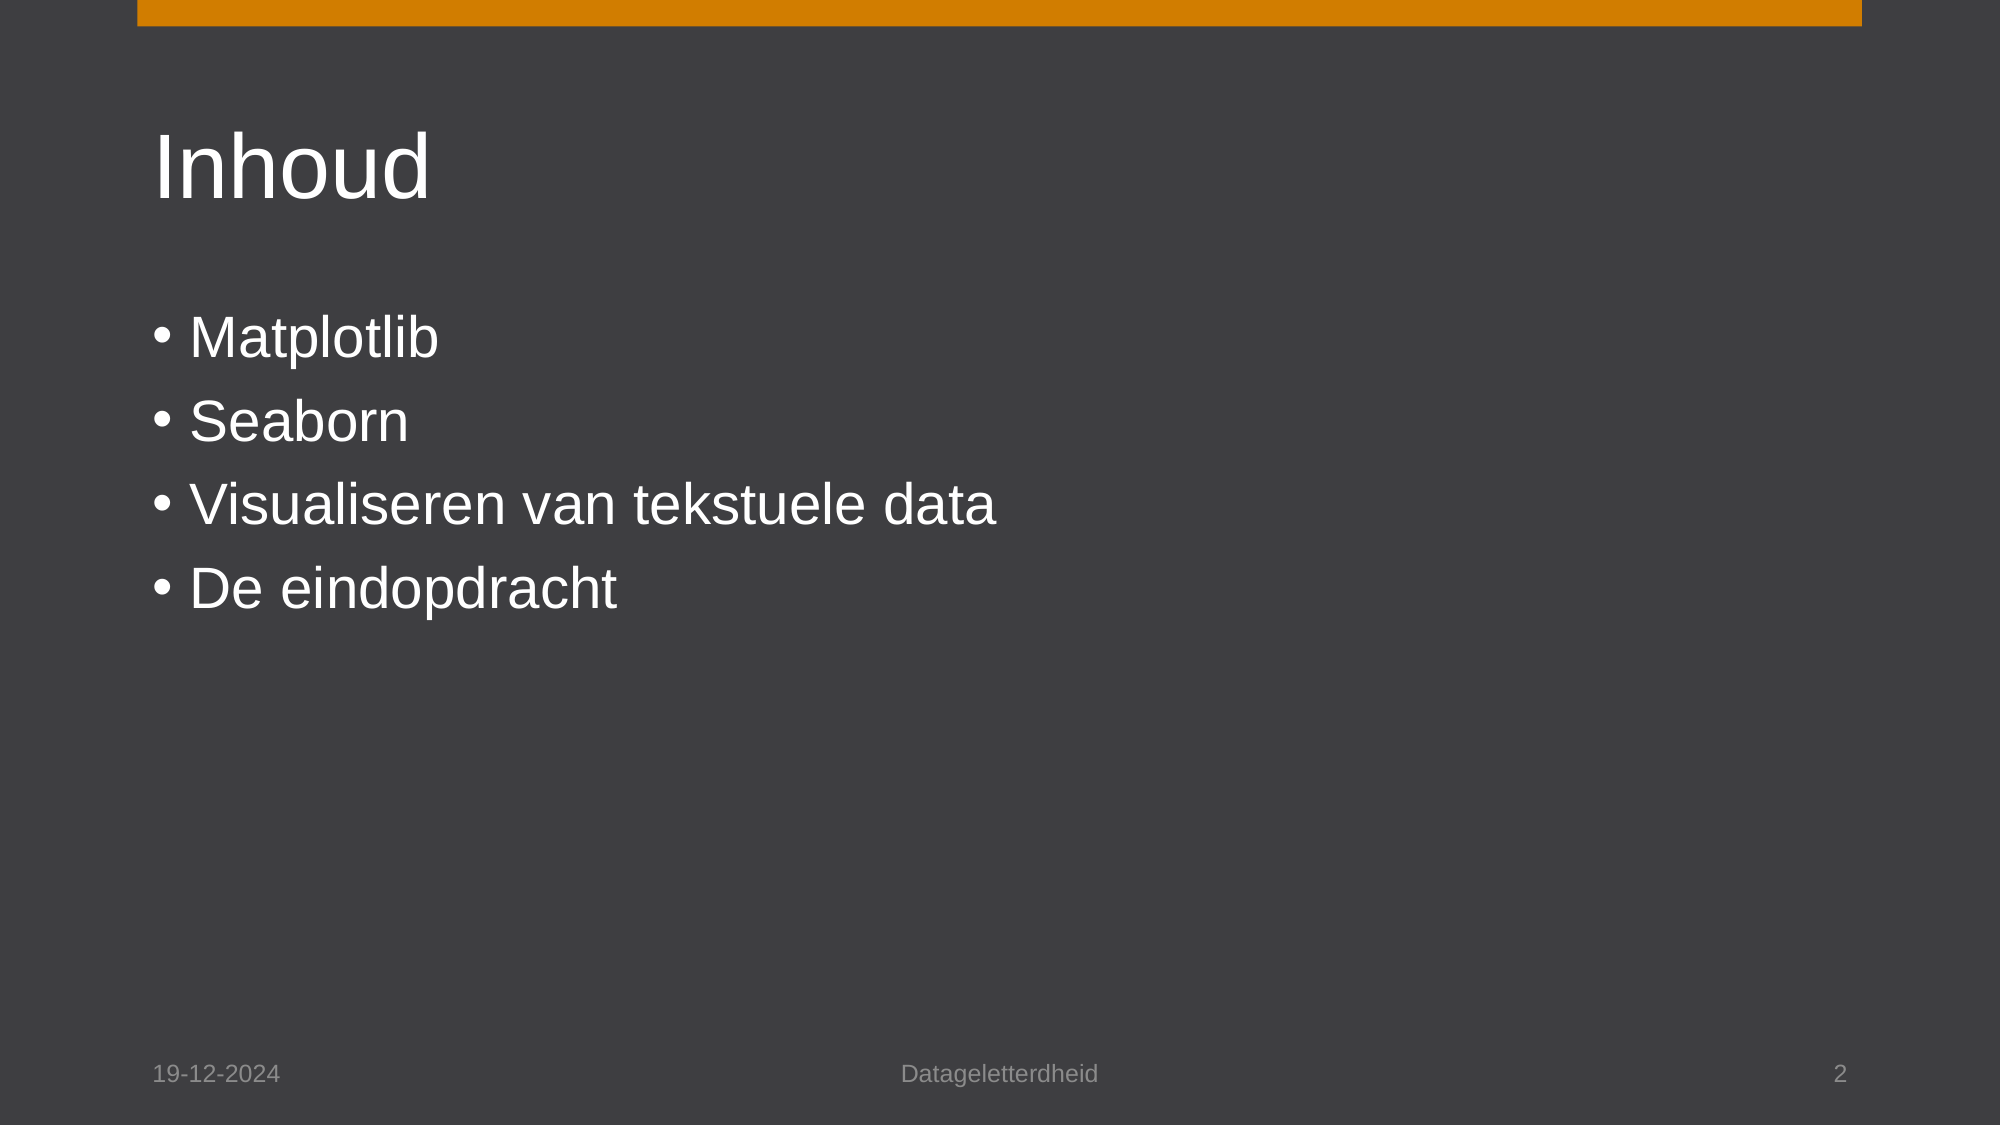

# Inhoud
Matplotlib
Seaborn
Visualiseren van tekstuele data
De eindopdracht
19-12-2024
Datageletterdheid
2